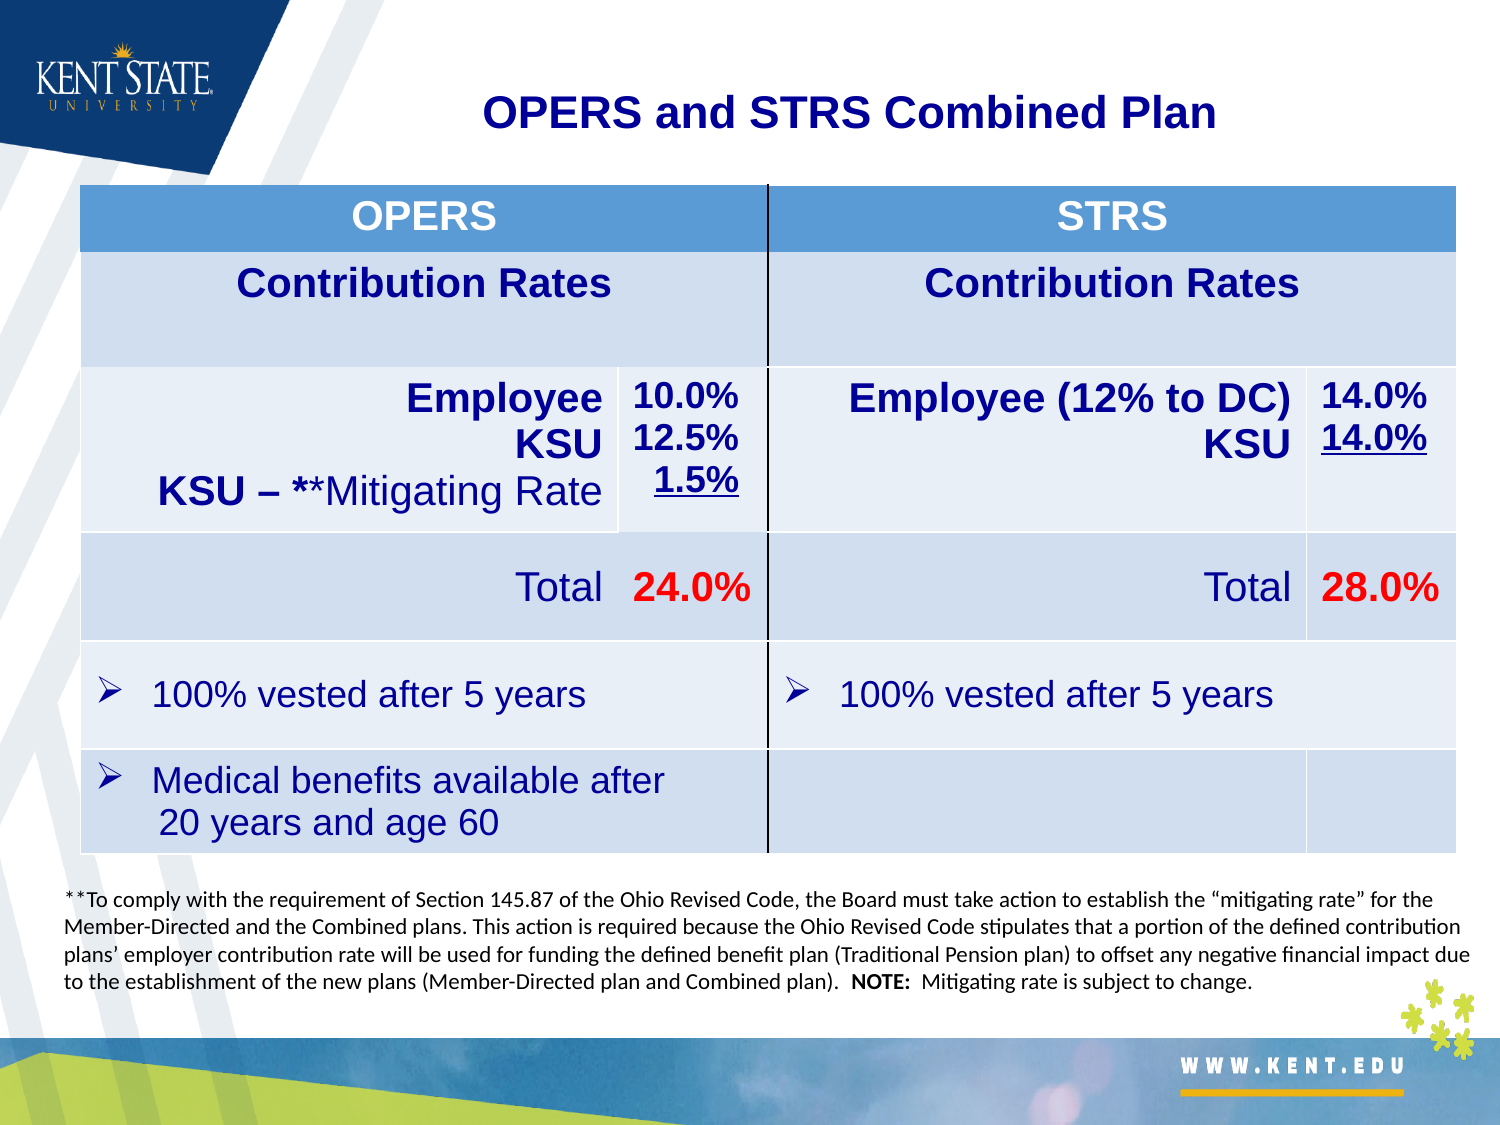

OPERS and STRS Combined Plan
| OPERS |  | STRS |  |
| --- | --- | --- | --- |
| Contribution Rates |  | Contribution Rates |  |
| Employee KSU KSU – \*\*Mitigating Rate | 10.0% 12.5% 1.5% | Employee (12% to DC) KSU | 14.0% 14.0% |
| Total | 24.0% | Total | 28.0% |
| 100% vested after 5 years |  | 100% vested after 5 years |  |
| Medical benefits available after 20 years and age 60 |  |  |  |
**To comply with the requirement of Section 145.87 of the Ohio Revised Code, the Board must take action to establish the “mitigating rate” for the
Member-Directed and the Combined plans. This action is required because the Ohio Revised Code stipulates that a portion of the defined contribution plans’ employer contribution rate will be used for funding the defined benefit plan (Traditional Pension plan) to offset any negative financial impact due to the establishment of the new plans (Member-Directed plan and Combined plan).  NOTE:  Mitigating rate is subject to change.